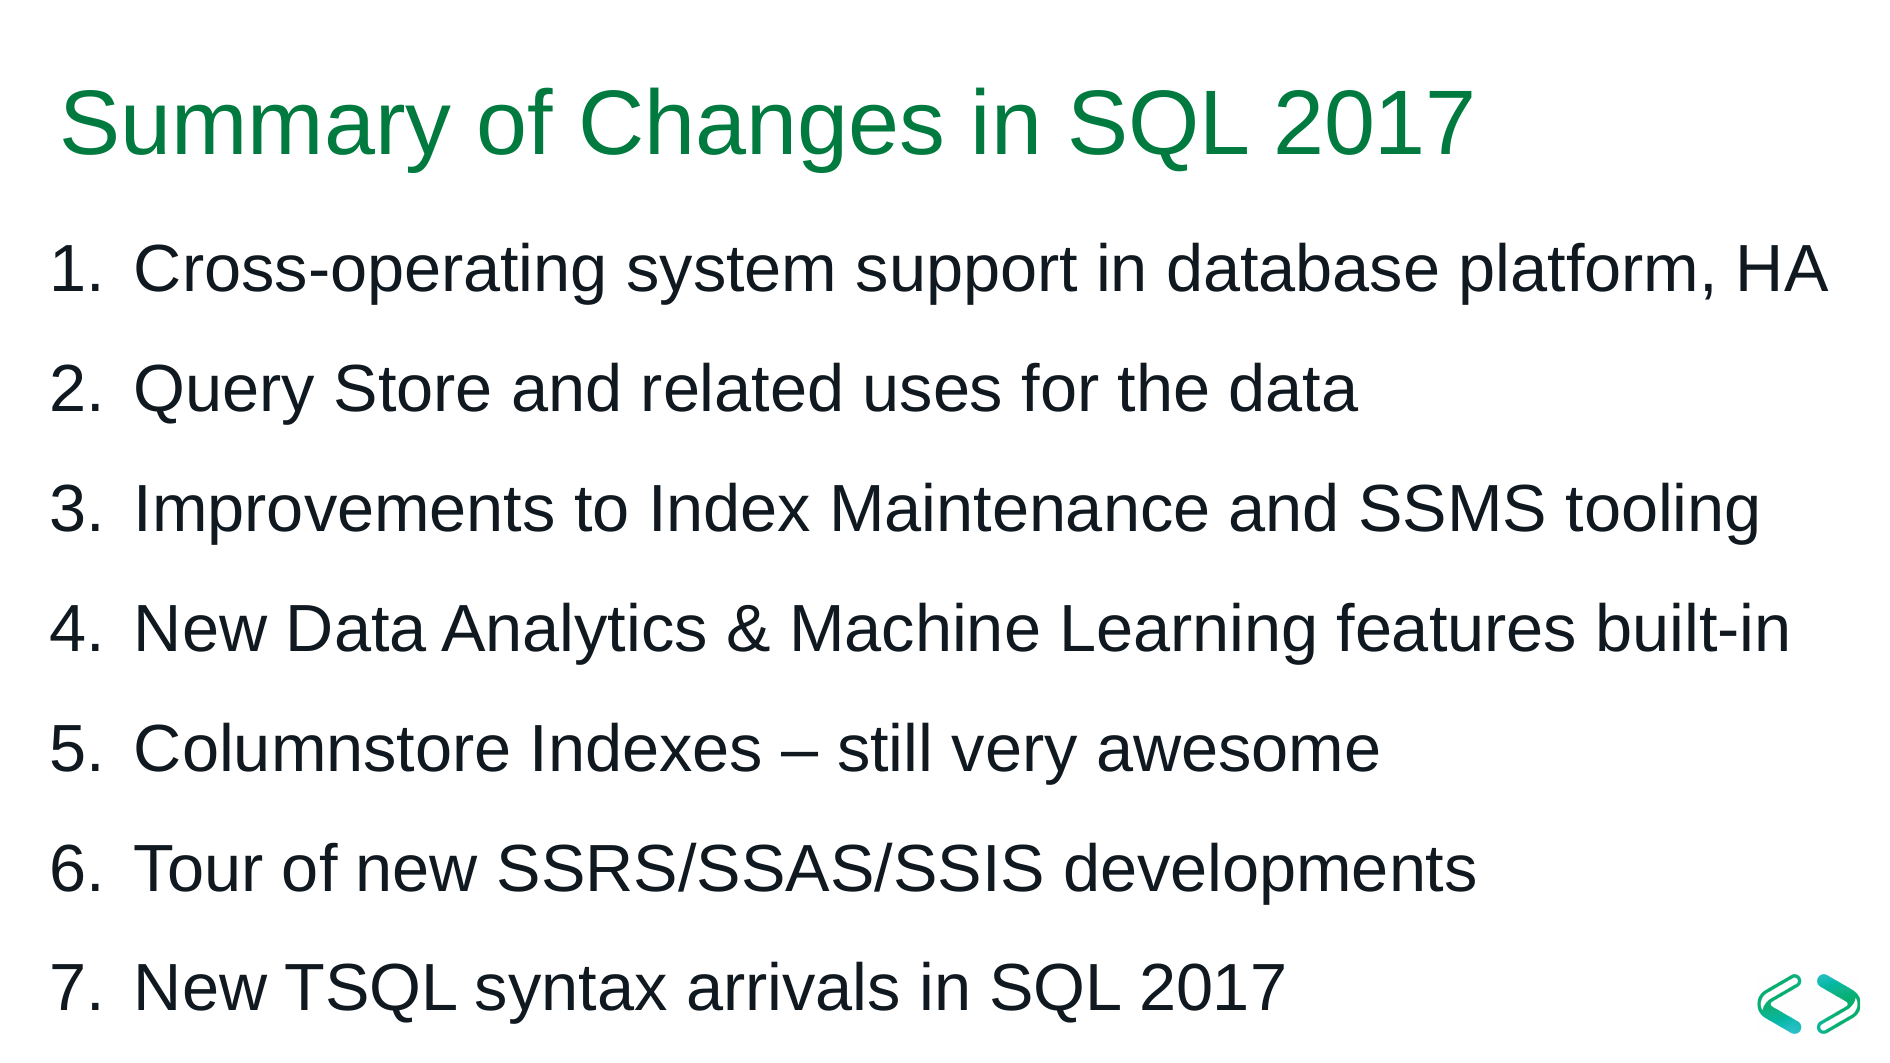

# Summary of Changes in SQL 2017
Cross-operating system support in database platform, HA
Query Store and related uses for the data
Improvements to Index Maintenance and SSMS tooling
New Data Analytics & Machine Learning features built-in
Columnstore Indexes – still very awesome
Tour of new SSRS/SSAS/SSIS developments
New TSQL syntax arrivals in SQL 2017